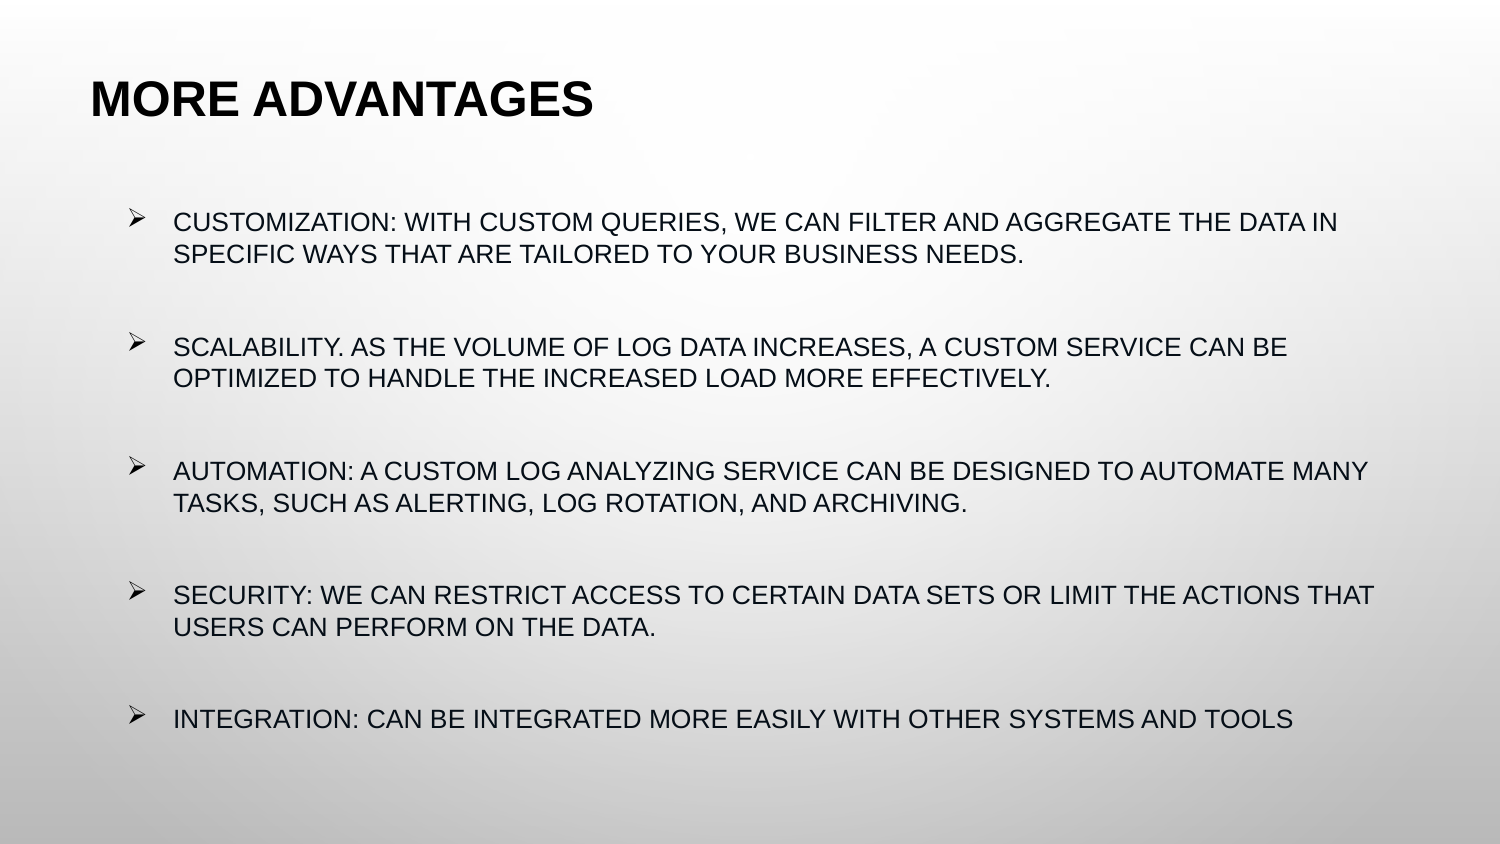

# More advantages
Customization: With custom queries, We can filter and aggregate the data in specific ways that are tailored to your business needs.

Scalability. As the volume of log data increases, a custom service can be optimized to handle the increased load more effectively.

Automation: A custom log analyzing service can be designed to automate many tasks, such as alerting, log rotation, and archiving.

Security: We can restrict access to certain data sets or limit the actions that users can perform on the data.

Integration: can be integrated more easily with other systems and tools